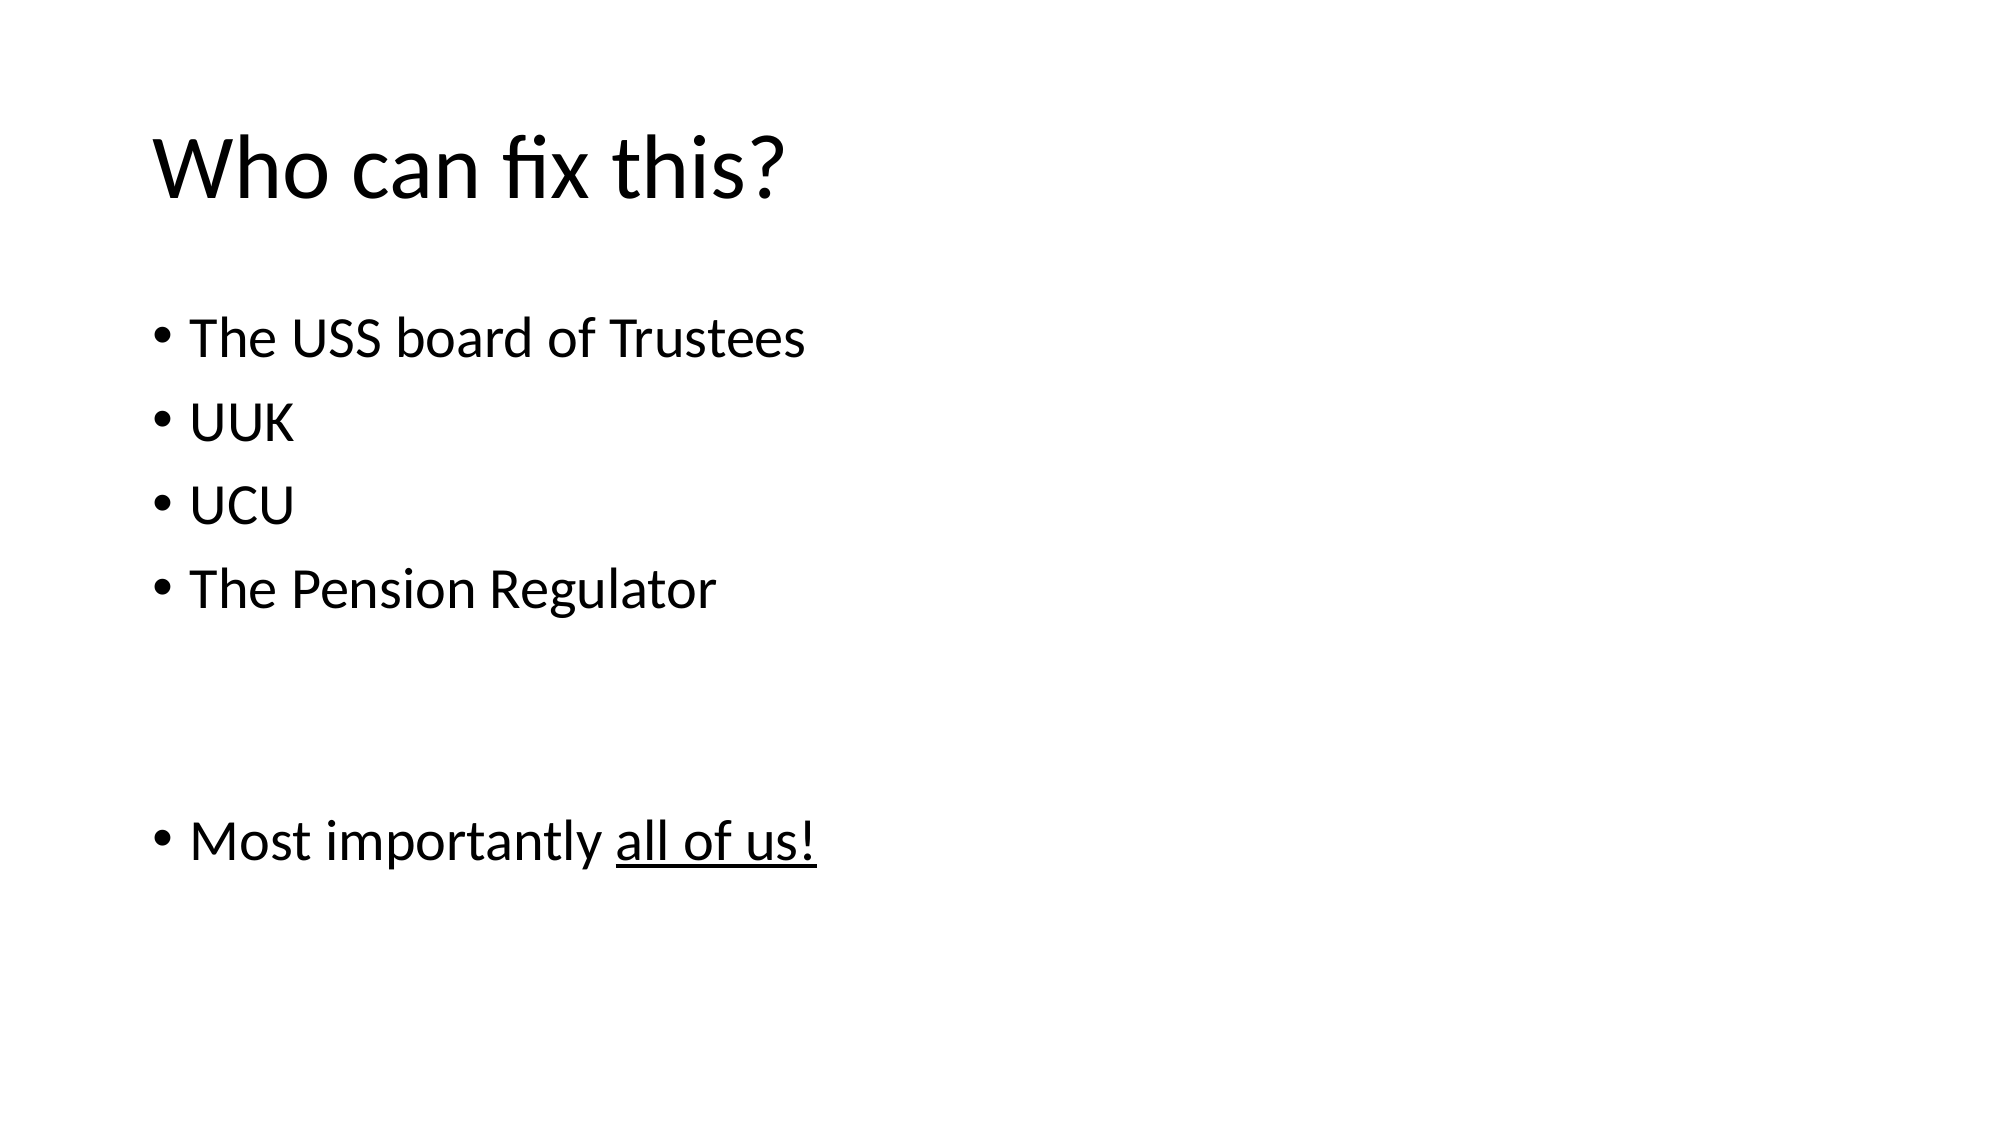

# Who can fix this?
The USS board of Trustees
UUK
UCU
The Pension Regulator

Most importantly all of us!